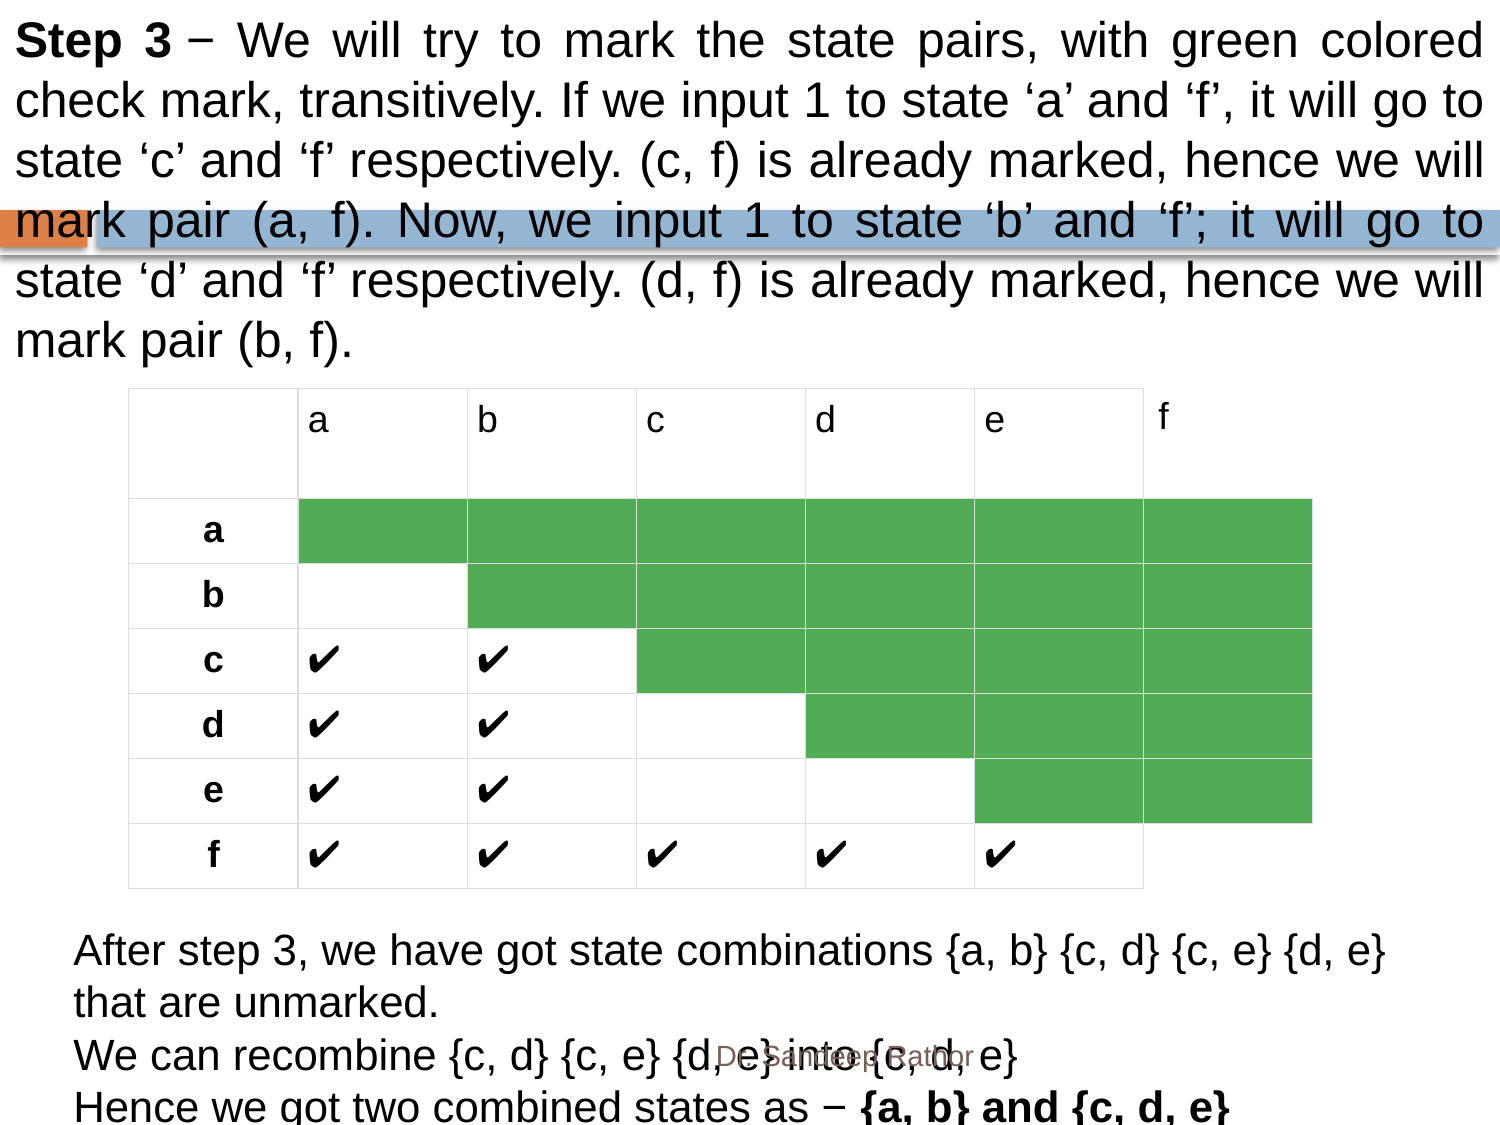

Step 3 − We will try to mark the state pairs, with green colored check mark, transitively. If we input 1 to state ‘a’ and ‘f’, it will go to state ‘c’ and ‘f’ respectively. (c, f) is already marked, hence we will mark pair (a, f). Now, we input 1 to state ‘b’ and ‘f’; it will go to state ‘d’ and ‘f’ respectively. (d, f) is already marked, hence we will mark pair (b, f).

|  |  |  |  |  |  |  |
| --- | --- | --- | --- | --- | --- | --- |
|  | a | b | c | d | e | f |
| a |  |  |  |  |  |  |
| b |  |  |  |  |  |  |
| c | ✔ | ✔ |  |  |  |  |
| d | ✔ | ✔ |  |  |  |  |
| e | ✔ | ✔ |  |  |  |  |
| f | ✔ | ✔ | ✔ | ✔ | ✔ |  |
After step 3, we have got state combinations {a, b} {c, d} {c, e} {d, e} that are unmarked.
We can recombine {c, d} {c, e} {d, e} into {c, d, e}
Hence we got two combined states as − {a, b} and {c, d, e}
Dr. Sandeep Rathor